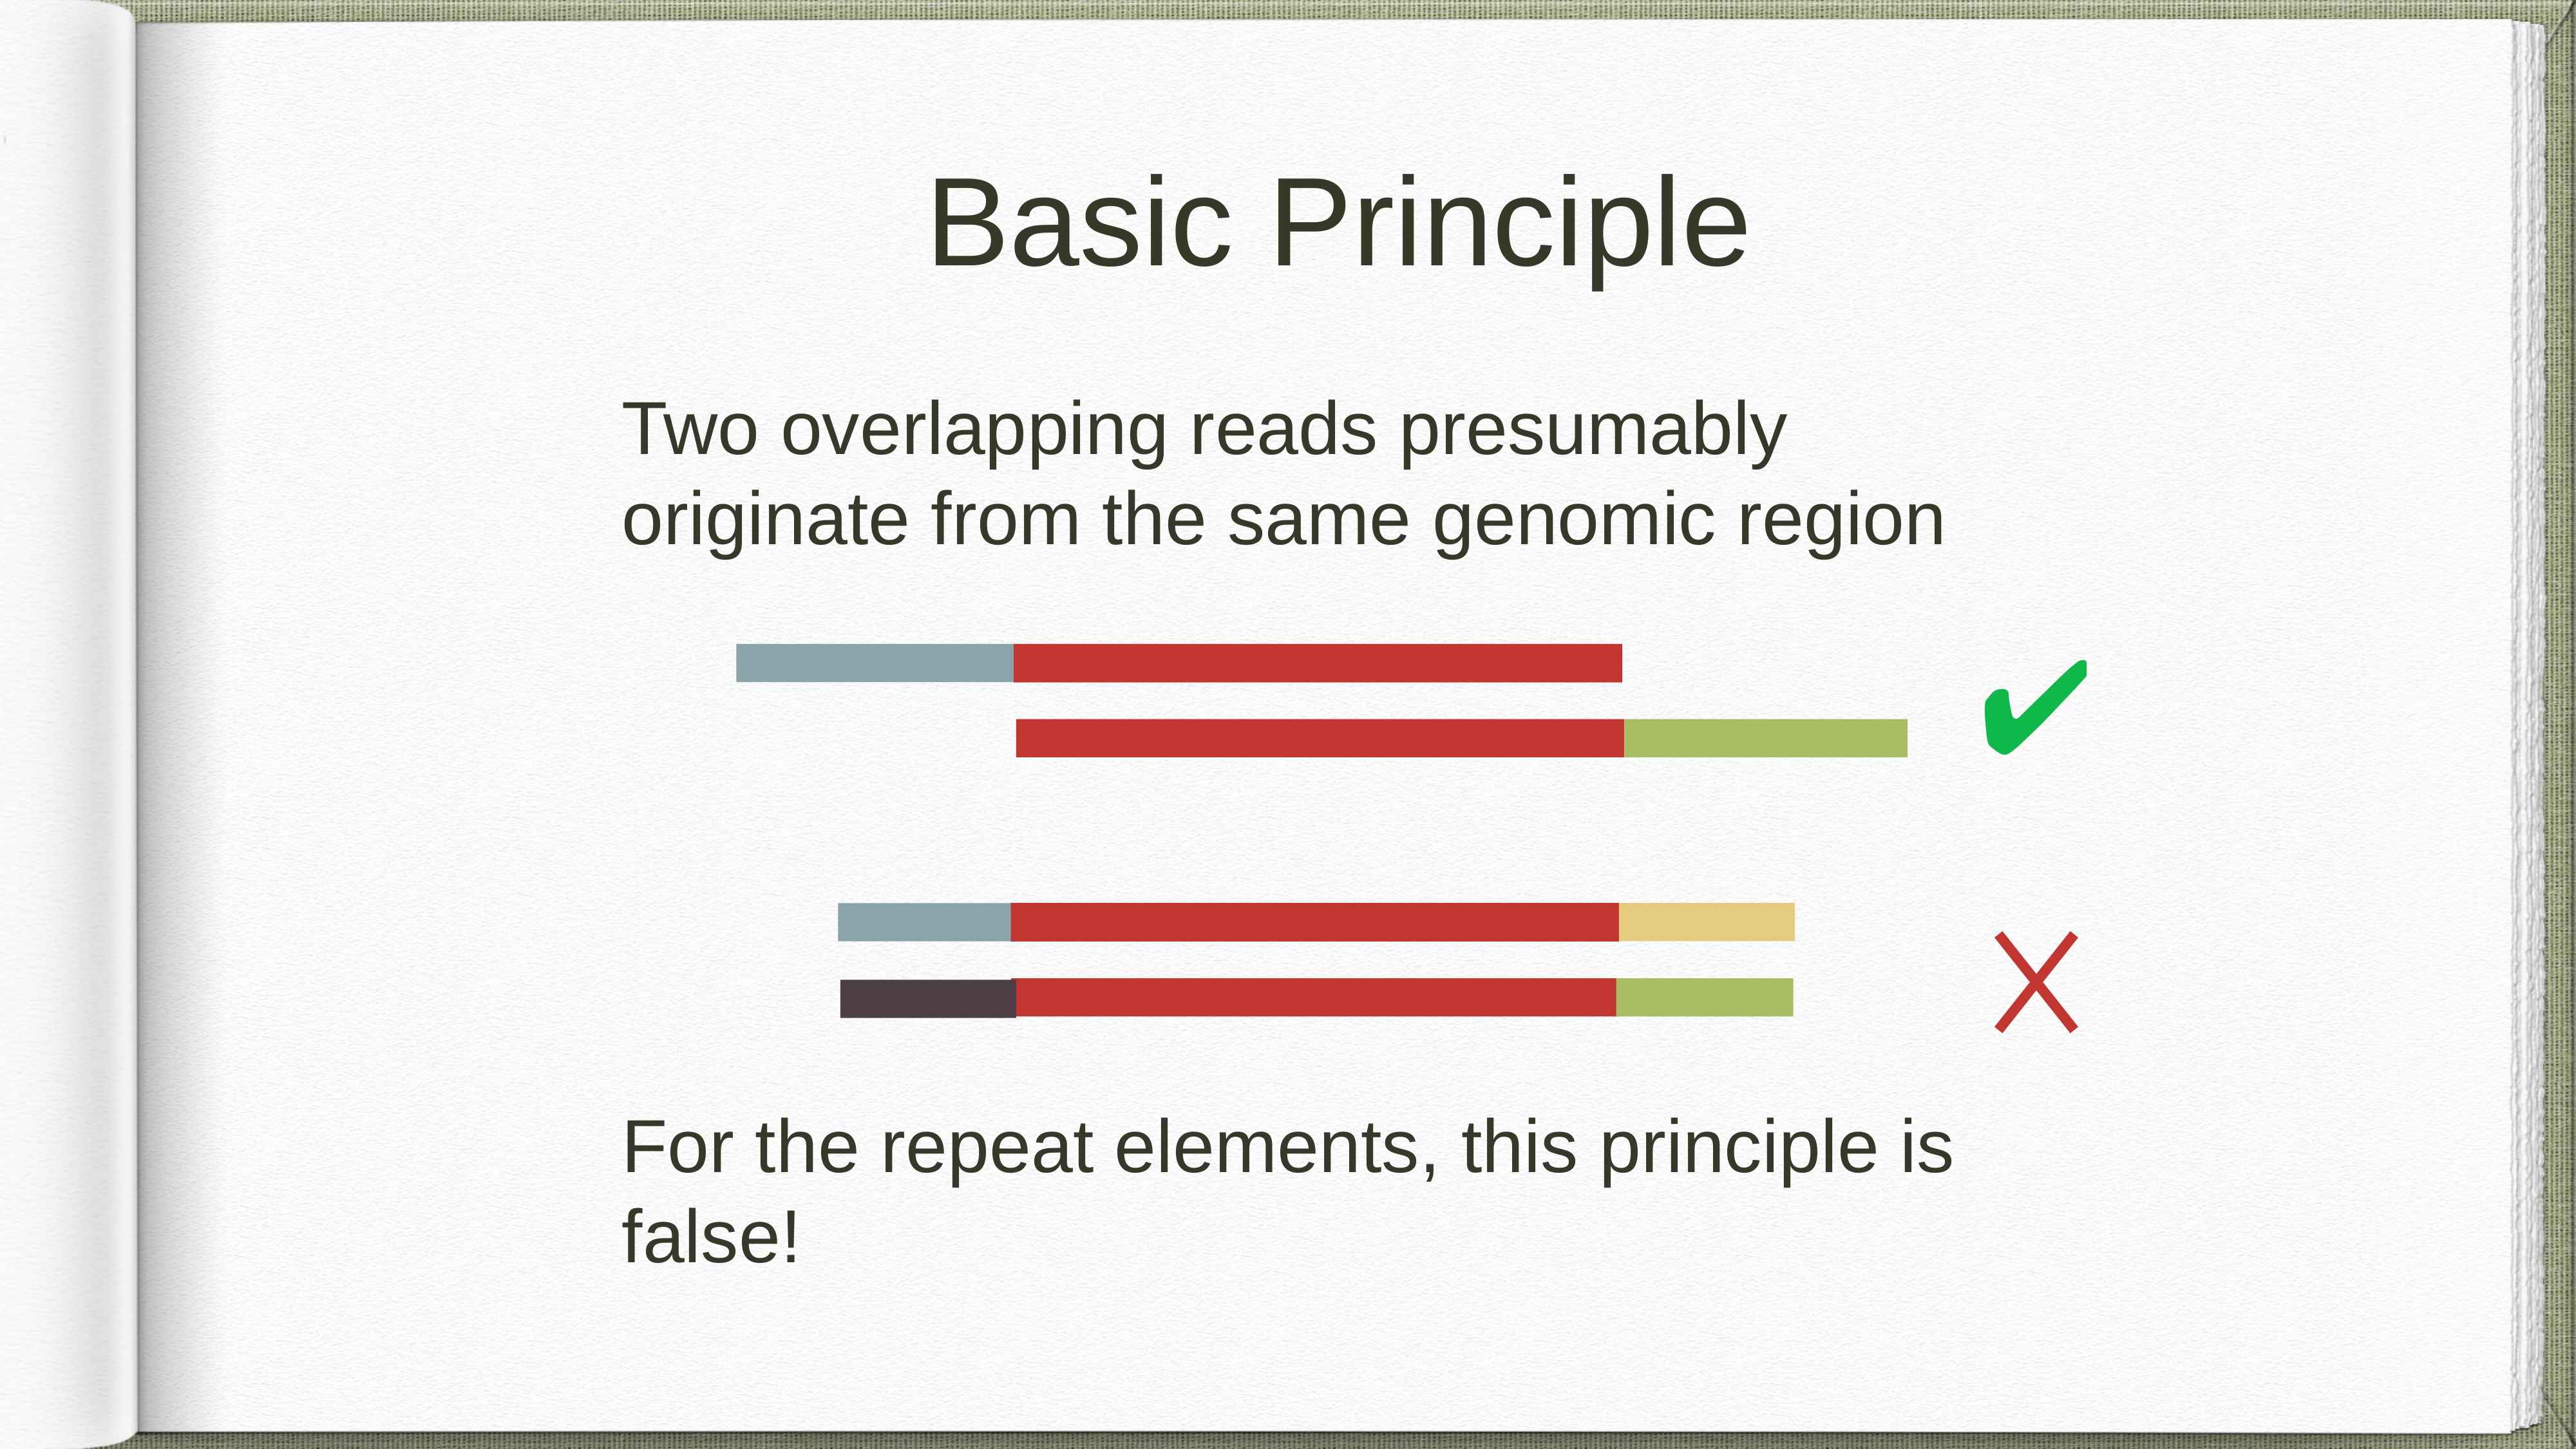

# Basic Principle
Two overlapping reads presumably originate from the same genomic region
✔

𐄂

For the repeat elements, this principle is false!